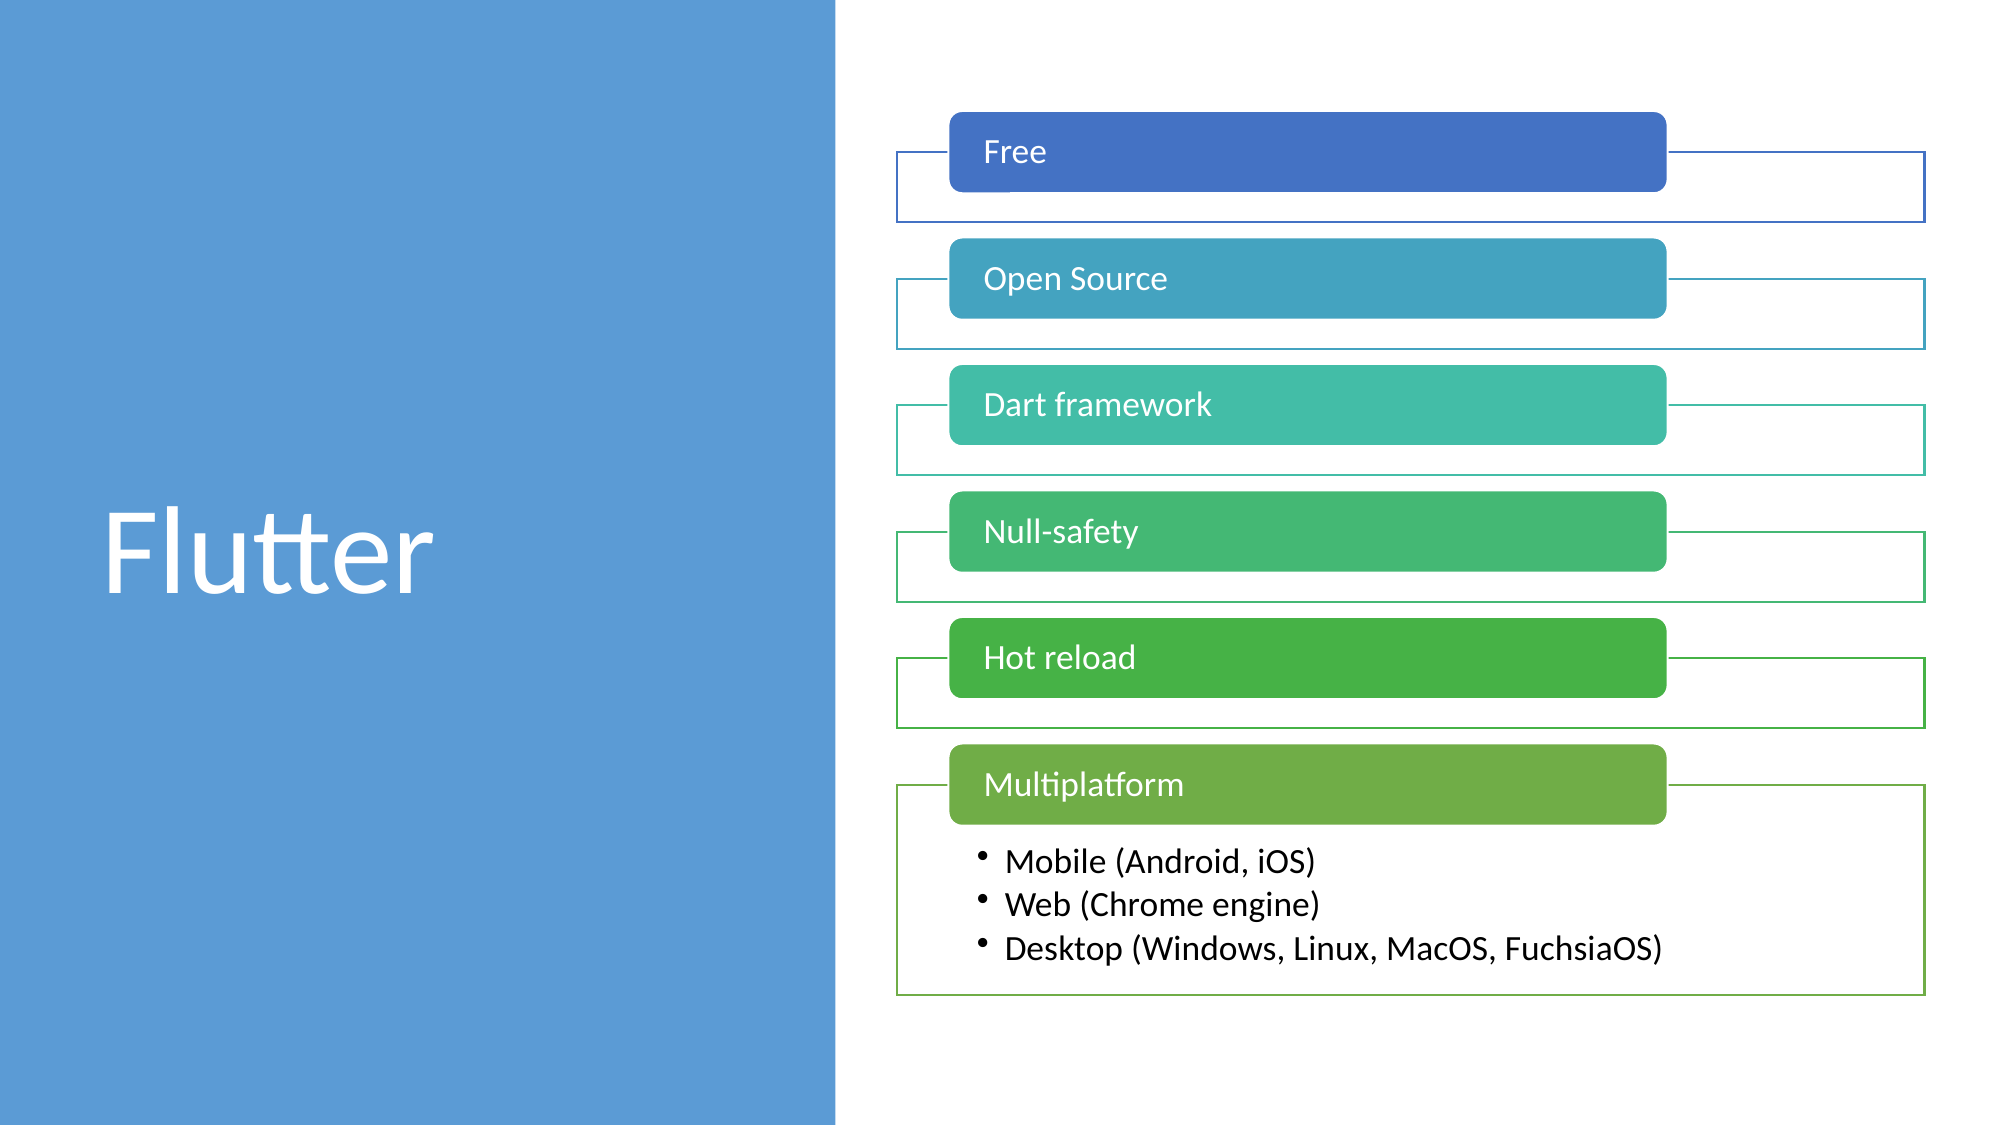

# Flutter
Free
Open Source
Dart framework
Null-safety
Hot reload
Mobile (Android, iOS)
Web (Chrome engine)
Desktop (Windows, Linux, MacOS, FuchsiaOS)
Multiplatform